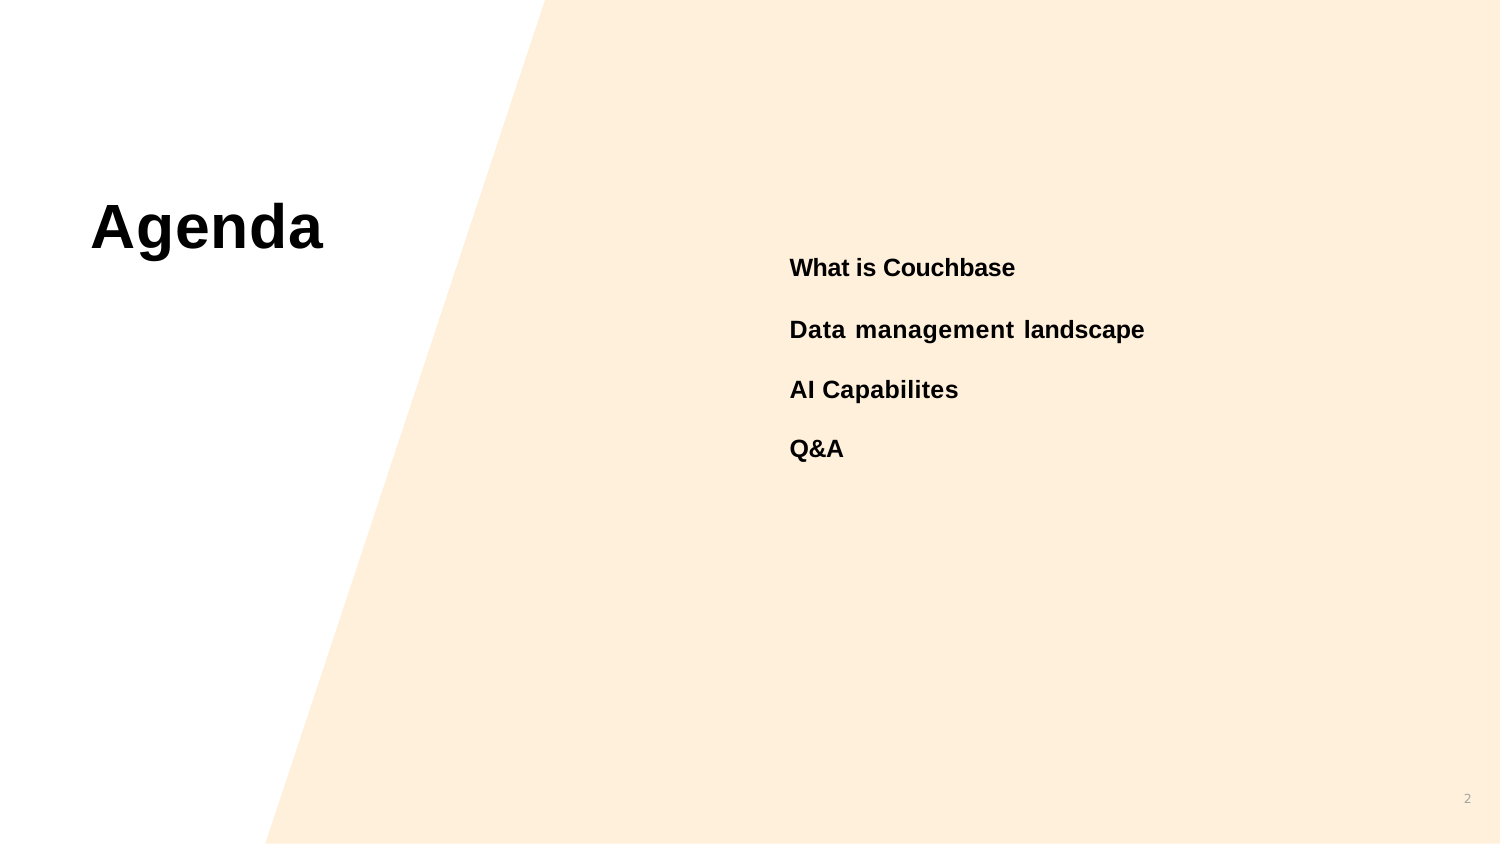

What is Couchbase
Data management landscape AI Capabilites
Q&A
Agenda
2